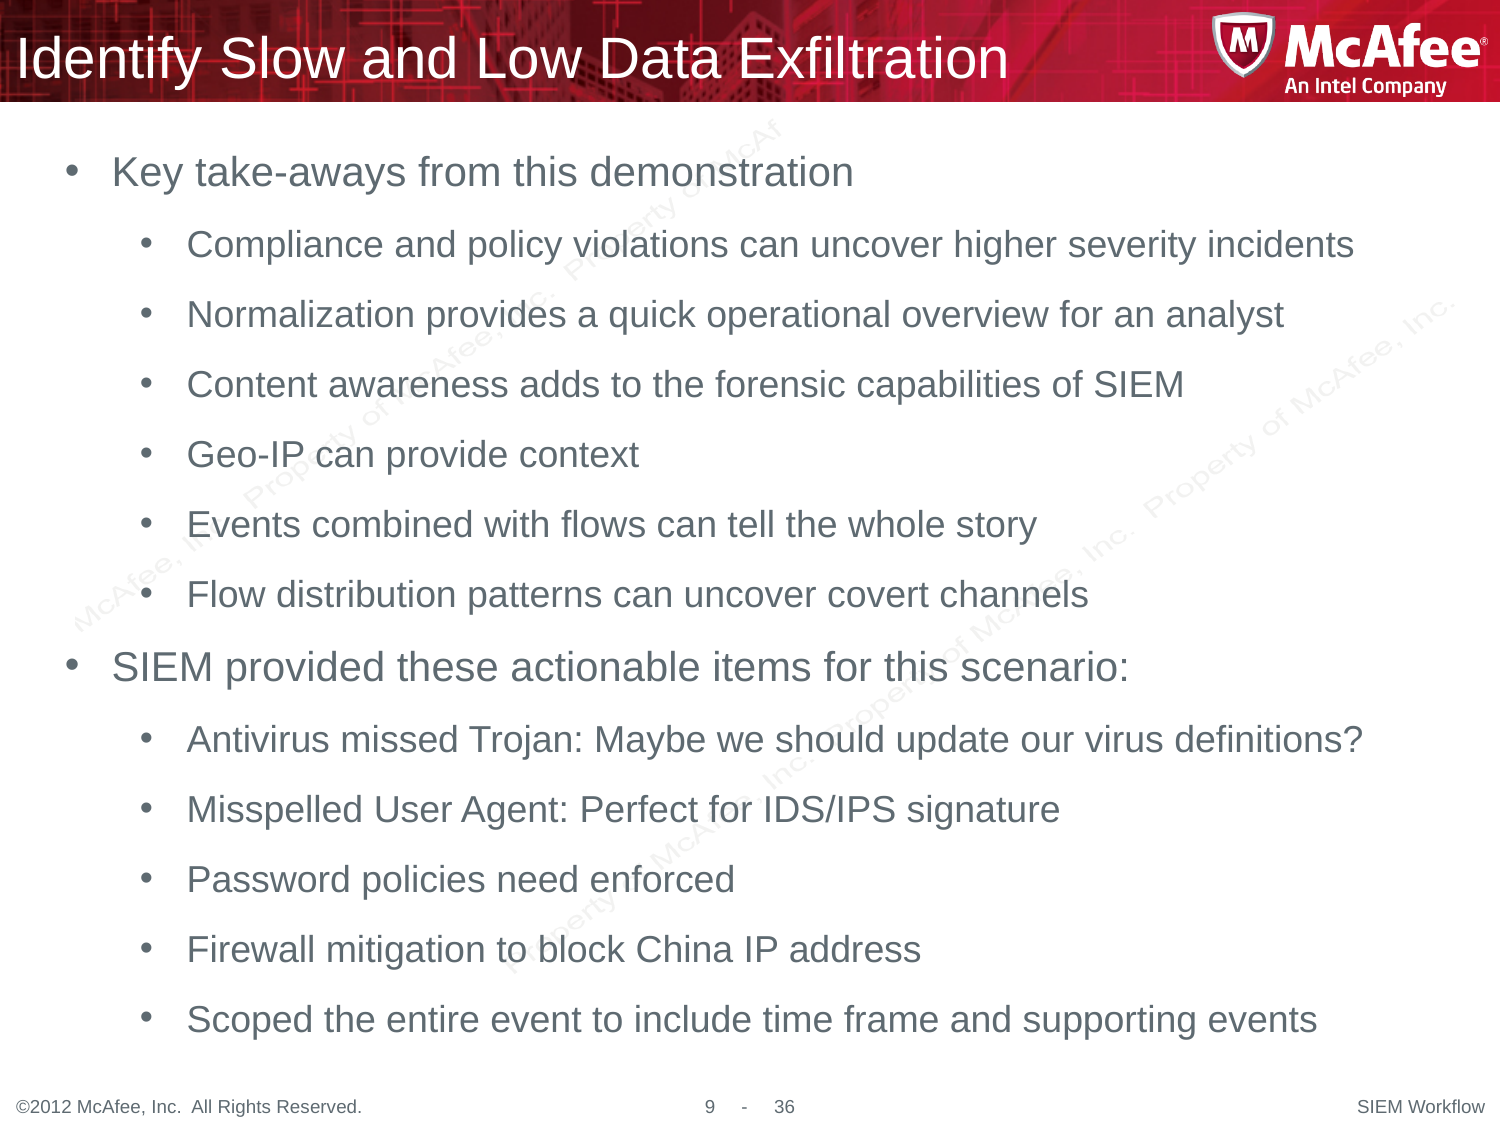

# Identify Slow and Low Data Exfiltration
Key take-aways from this demonstration
Compliance and policy violations can uncover higher severity incidents
Normalization provides a quick operational overview for an analyst
Content awareness adds to the forensic capabilities of SIEM
Geo-IP can provide context
Events combined with flows can tell the whole story
Flow distribution patterns can uncover covert channels
SIEM provided these actionable items for this scenario:
Antivirus missed Trojan: Maybe we should update our virus definitions?
Misspelled User Agent: Perfect for IDS/IPS signature
Password policies need enforced
Firewall mitigation to block China IP address
Scoped the entire event to include time frame and supporting events
SIEM Workflow